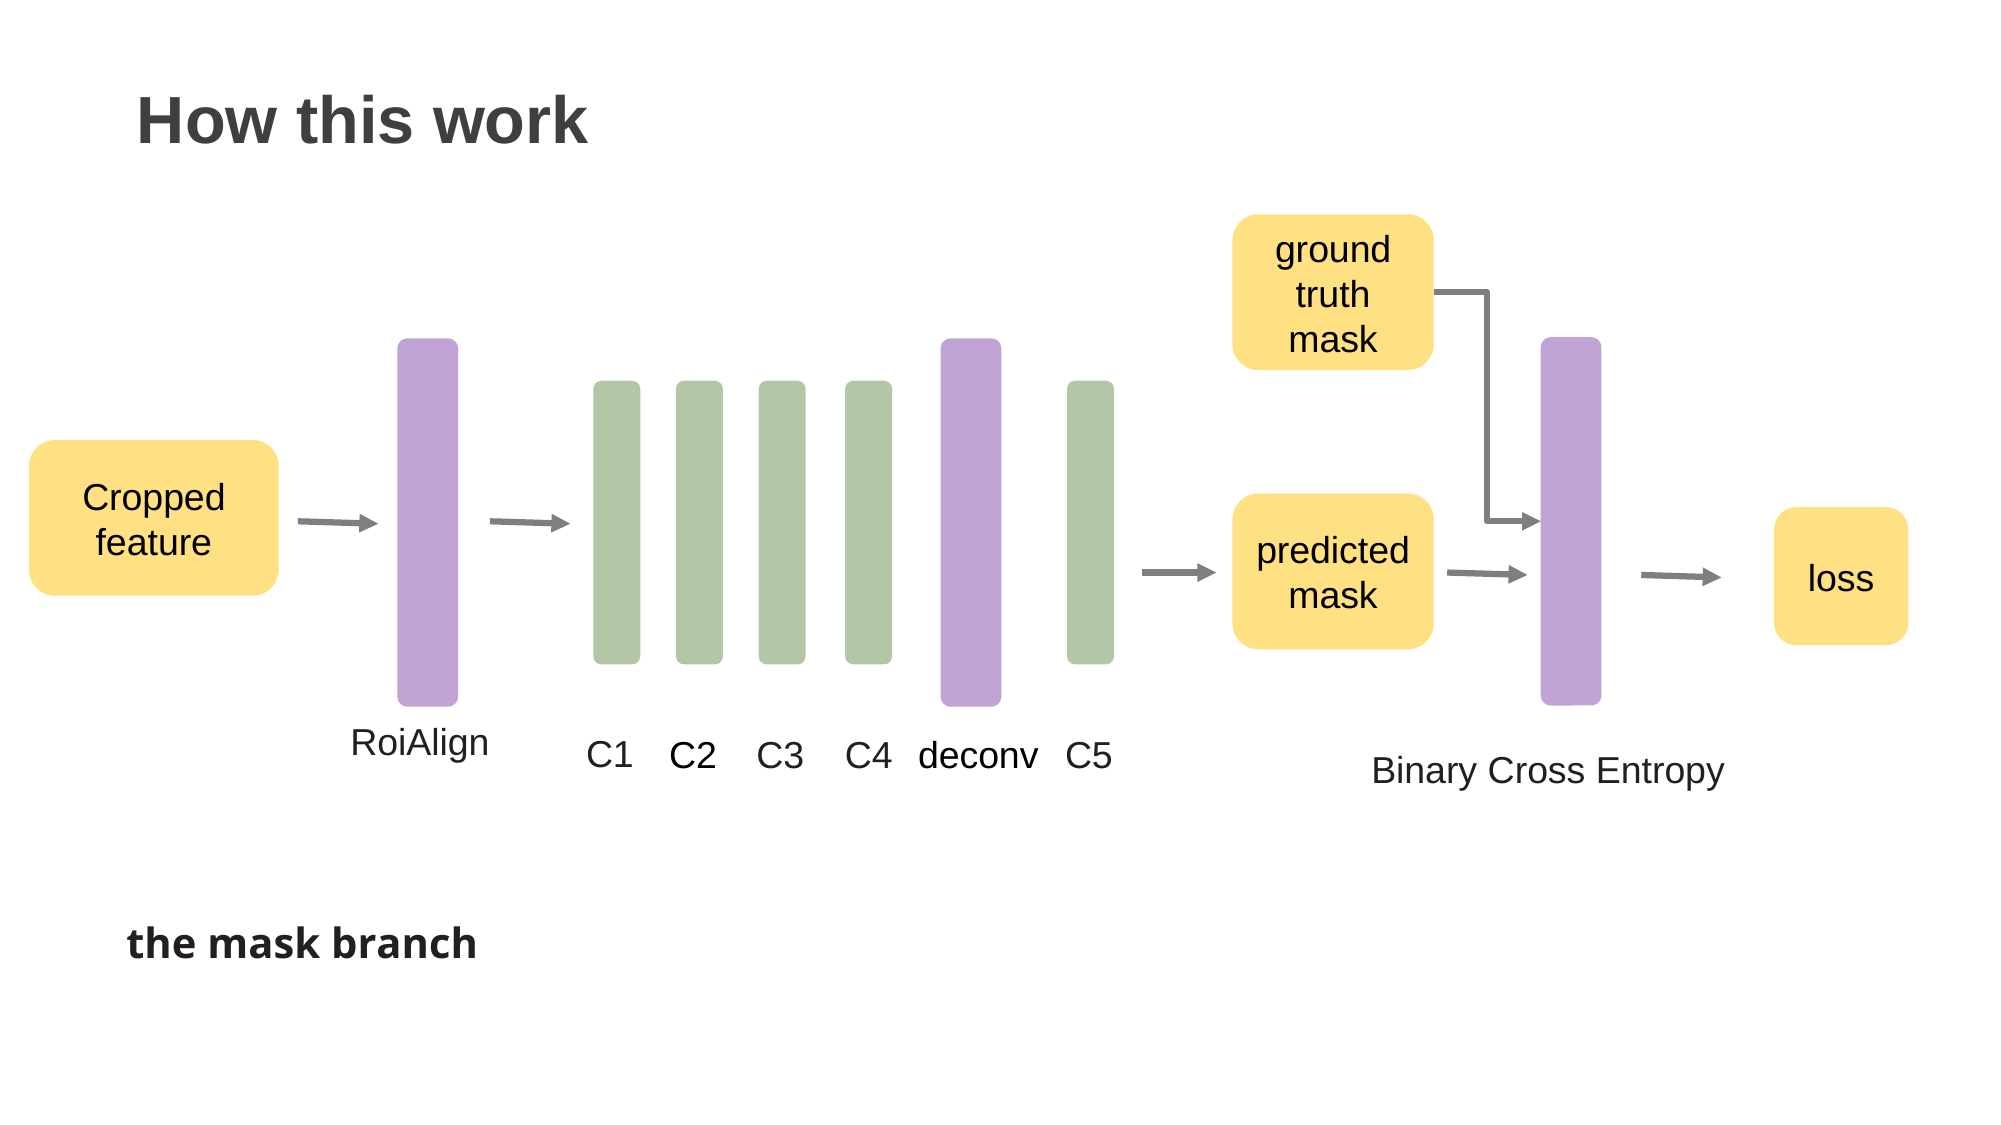

How this work
ground
truth
mask

Cropped feature
predicted
mask
loss
RoiAlign
 C1
 C4
 C5
C2
 C3

deconv
Binary Cross Entropy

 the mask branch